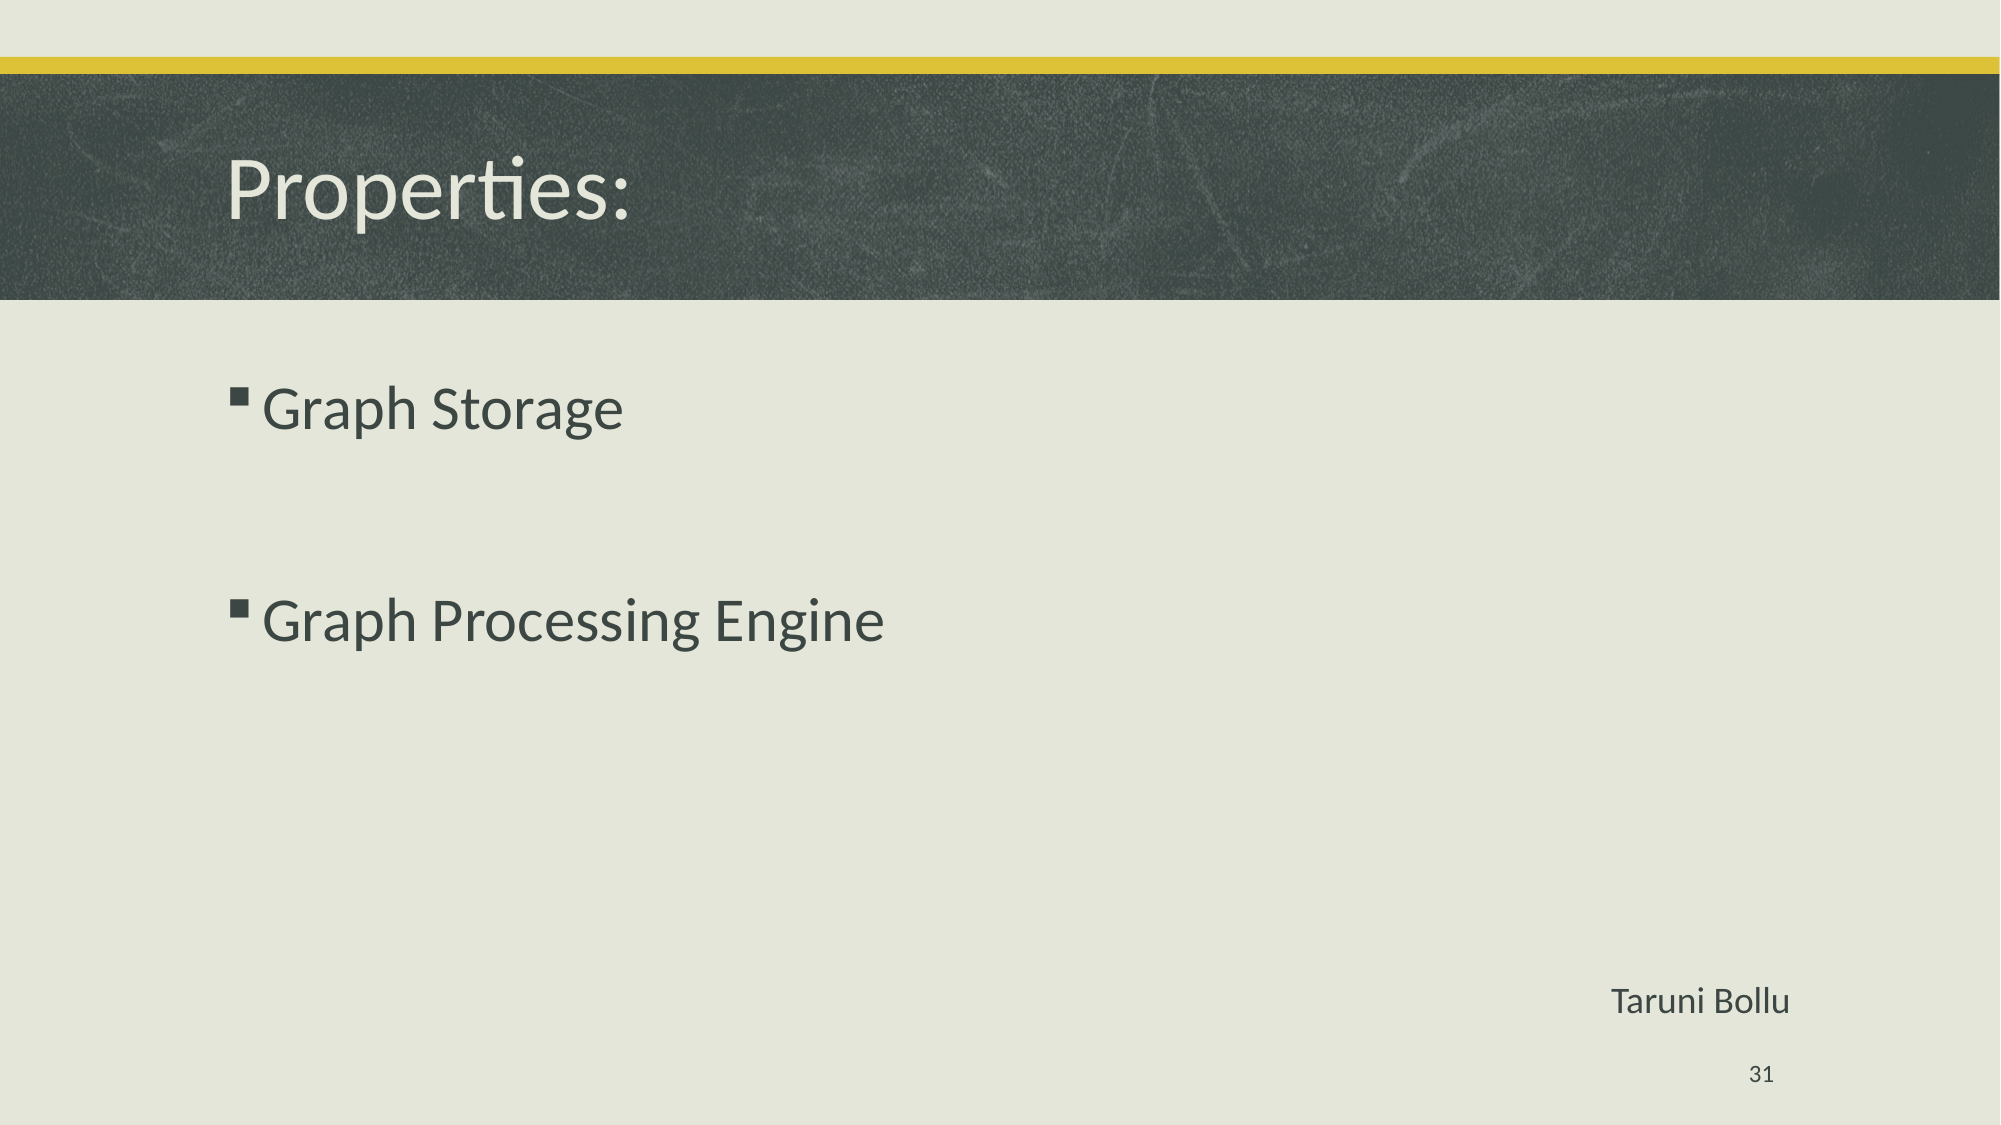

# Properties:
Graph Storage

Graph Processing Engine

Taruni Bollu
31